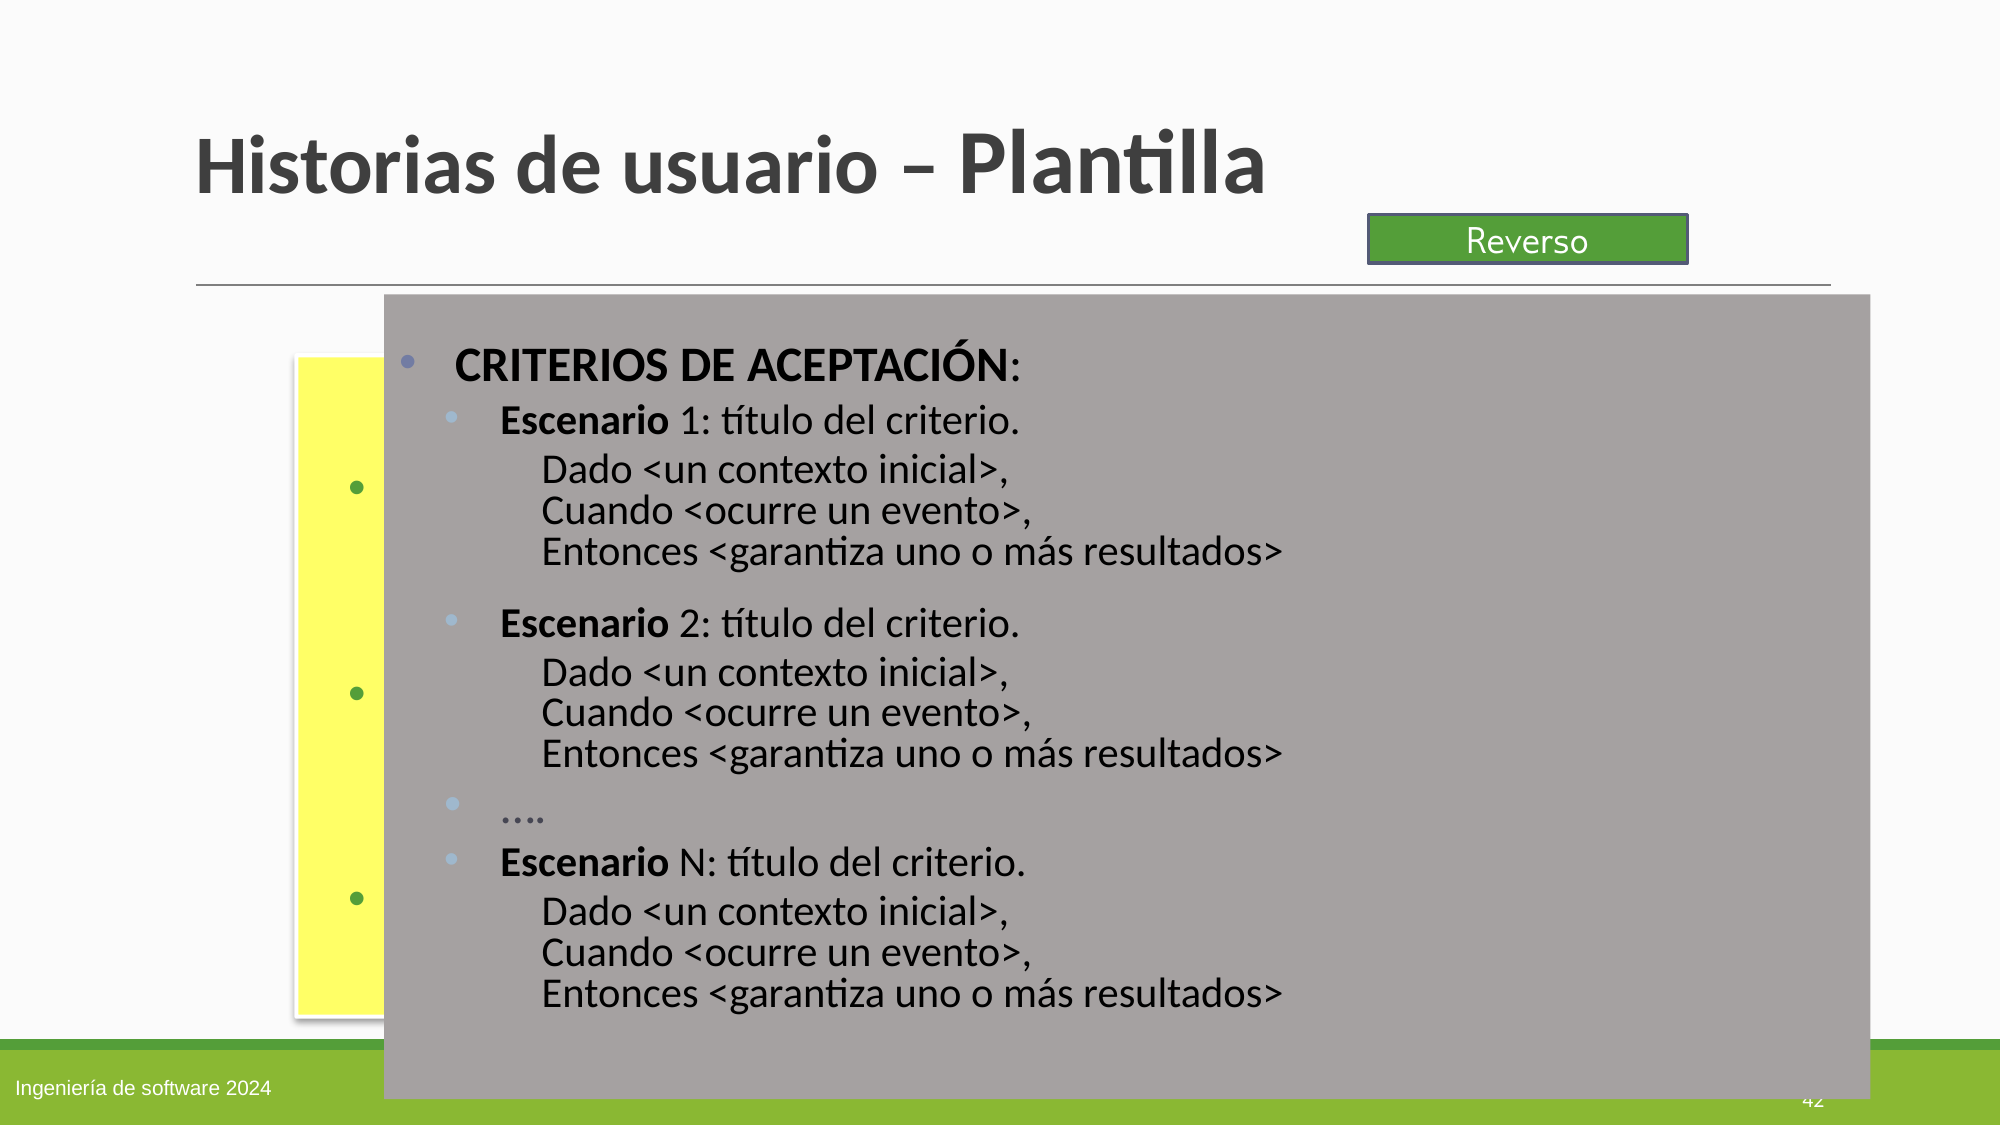

# Historias de usuario – Plantilla
Reverso

CRITERIOS DE ACEPTACIÓN:
Escenario 1: título del criterio.
Dado <un contexto inicial>,
Cuando <ocurre un evento>,
Entonces <garantiza uno o más resultados>

Escenario 2: título del criterio.
Dado <un contexto inicial>,
Cuando <ocurre un evento>,
Entonces <garantiza uno o más resultados>
….
Escenario N: título del criterio.
Dado <un contexto inicial>,
Cuando <ocurre un evento>,
Entonces <garantiza uno o más resultados>

ID: Identificador unívoco de la historia expresado como texto generalmente de la forma <verbo> <sustantivo>

TÍTULO:  Descripción de la historia de la forma:  Como <rol> quiero <algo> para poder <beneficio>.

REGLAS DE NEGOCIO: Conjunto de reglas, normas, políticas, etc. que condicionan el modo de operación.

INGENIERÍA DE SOFTWARE I  2023
42